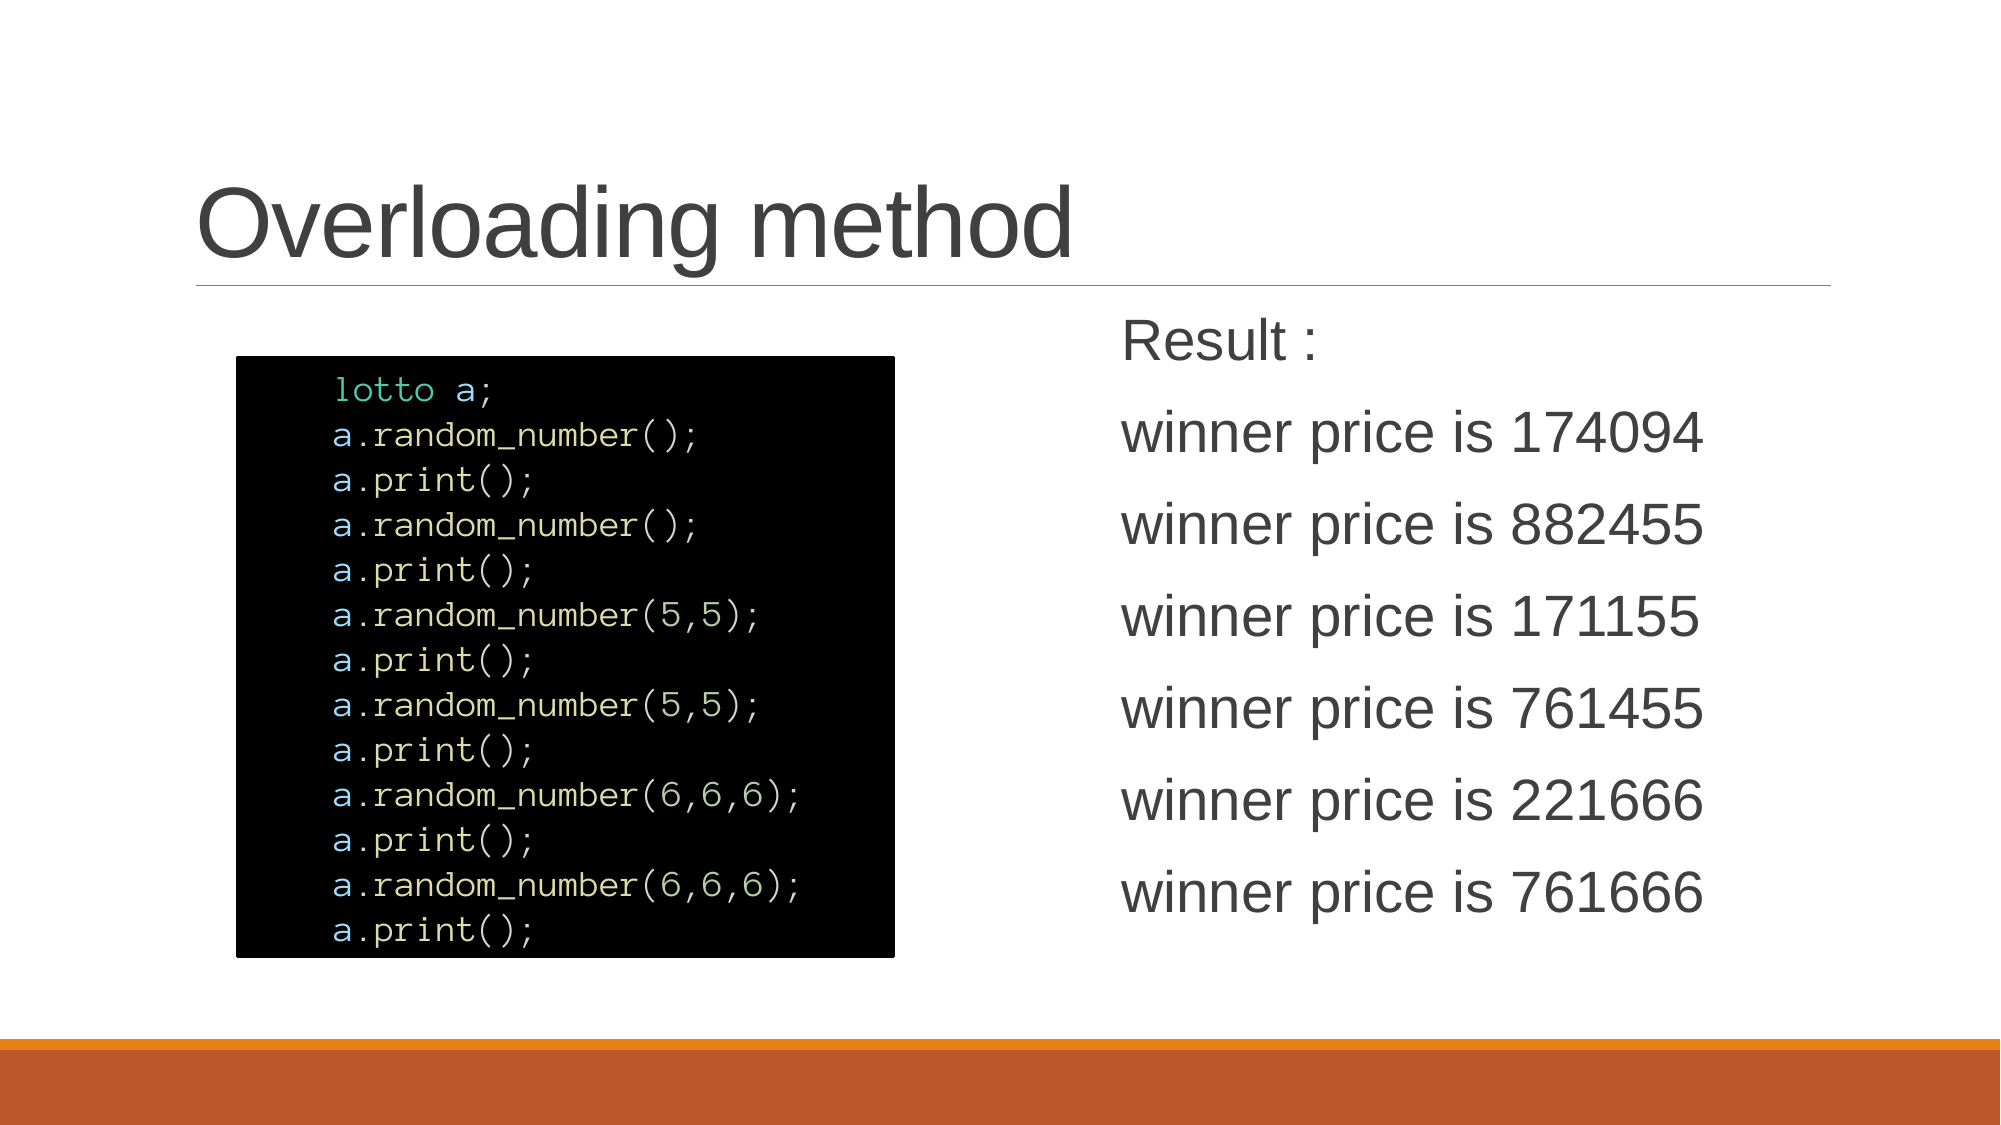

# Overloading method
Result :
winner price is 174094
winner price is 882455
winner price is 171155
winner price is 761455
winner price is 221666
winner price is 761666
    lotto a;
    a.random_number();
    a.print();
    a.random_number();
    a.print();
    a.random_number(5,5);
    a.print();
    a.random_number(5,5);
    a.print();
    a.random_number(6,6,6);
    a.print();
    a.random_number(6,6,6);
    a.print();